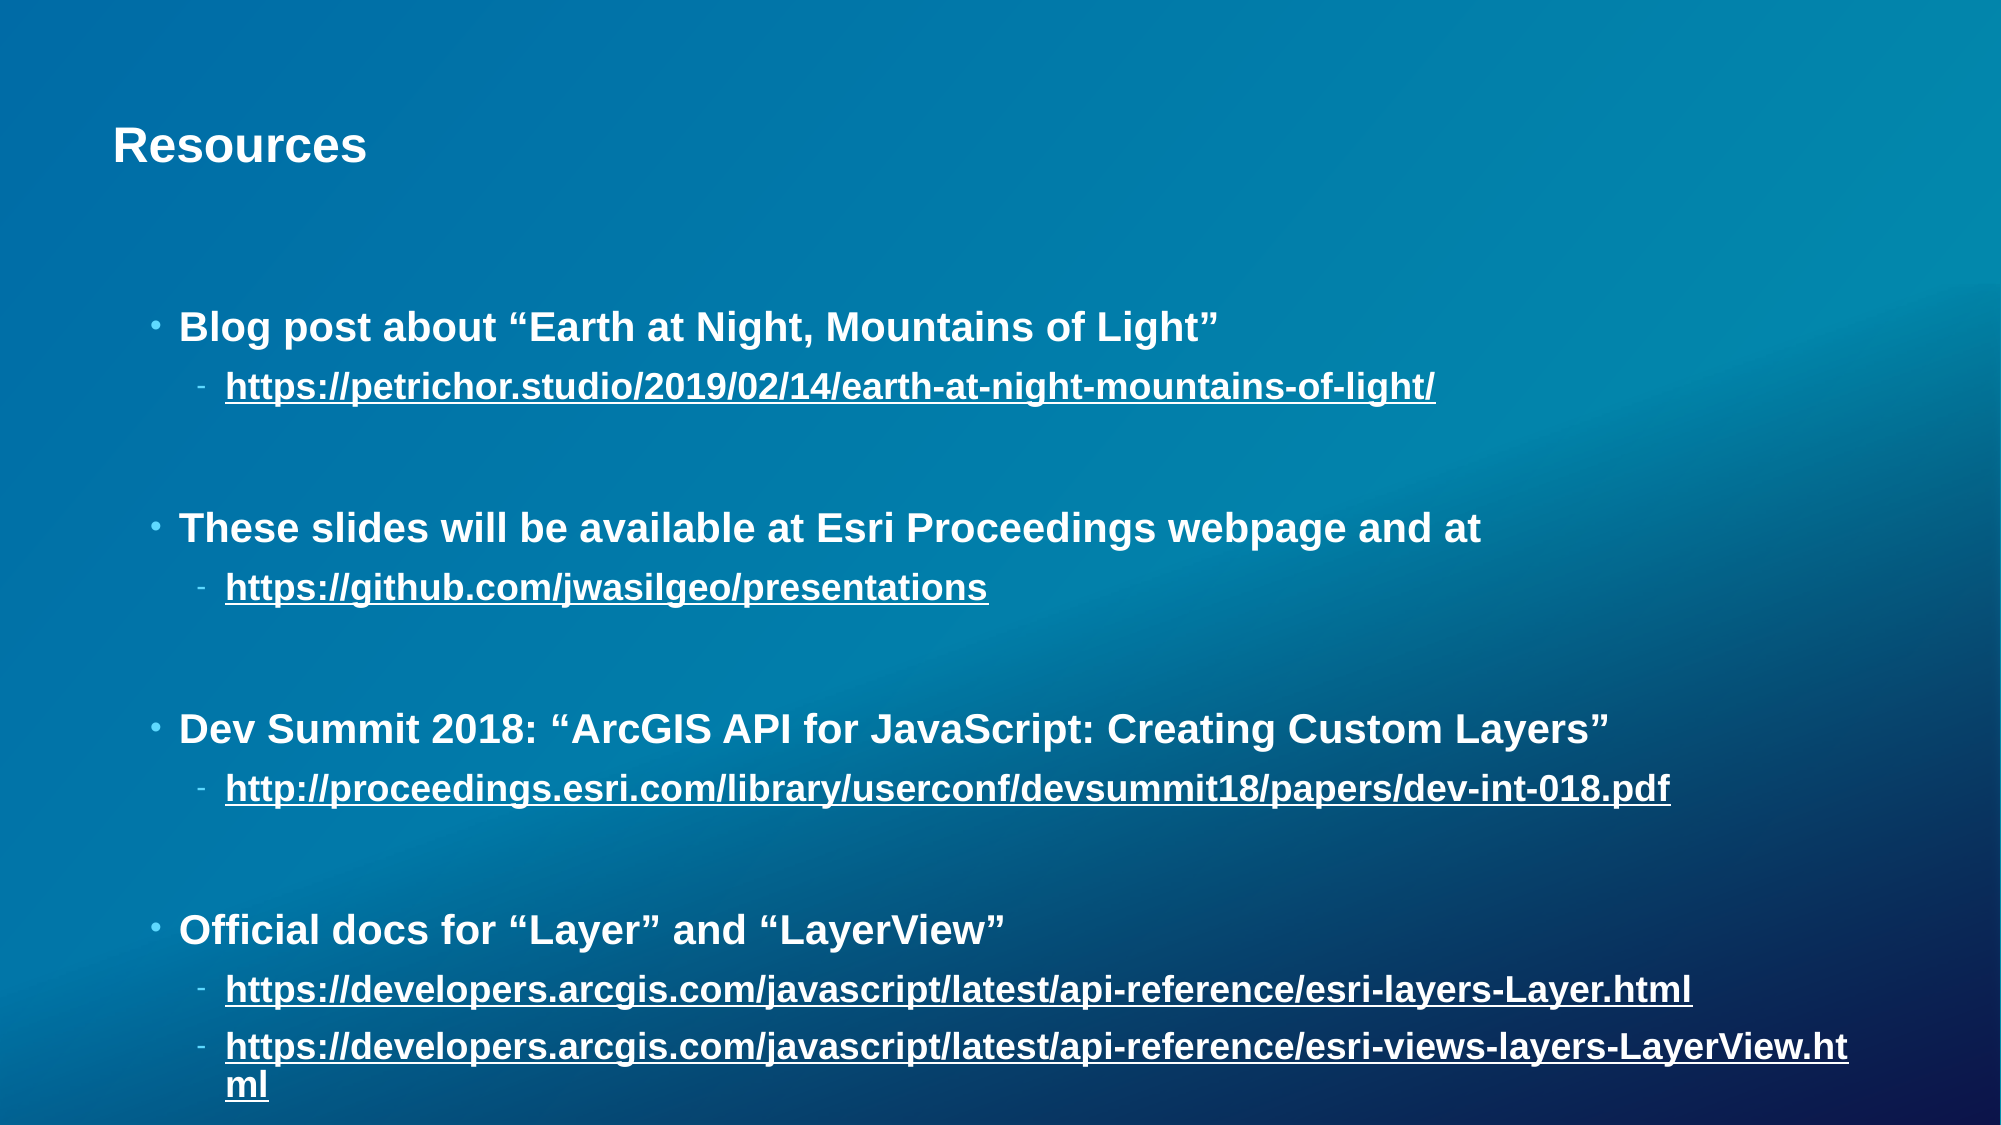

# Resources
Blog post about “Earth at Night, Mountains of Light”
https://petrichor.studio/2019/02/14/earth-at-night-mountains-of-light/

These slides will be available at Esri Proceedings webpage and at
https://github.com/jwasilgeo/presentations

Dev Summit 2018: “ArcGIS API for JavaScript: Creating Custom Layers”
http://proceedings.esri.com/library/userconf/devsummit18/papers/dev-int-018.pdf

Official docs for “Layer” and “LayerView”
https://developers.arcgis.com/javascript/latest/api-reference/esri-layers-Layer.html
https://developers.arcgis.com/javascript/latest/api-reference/esri-views-layers-LayerView.html